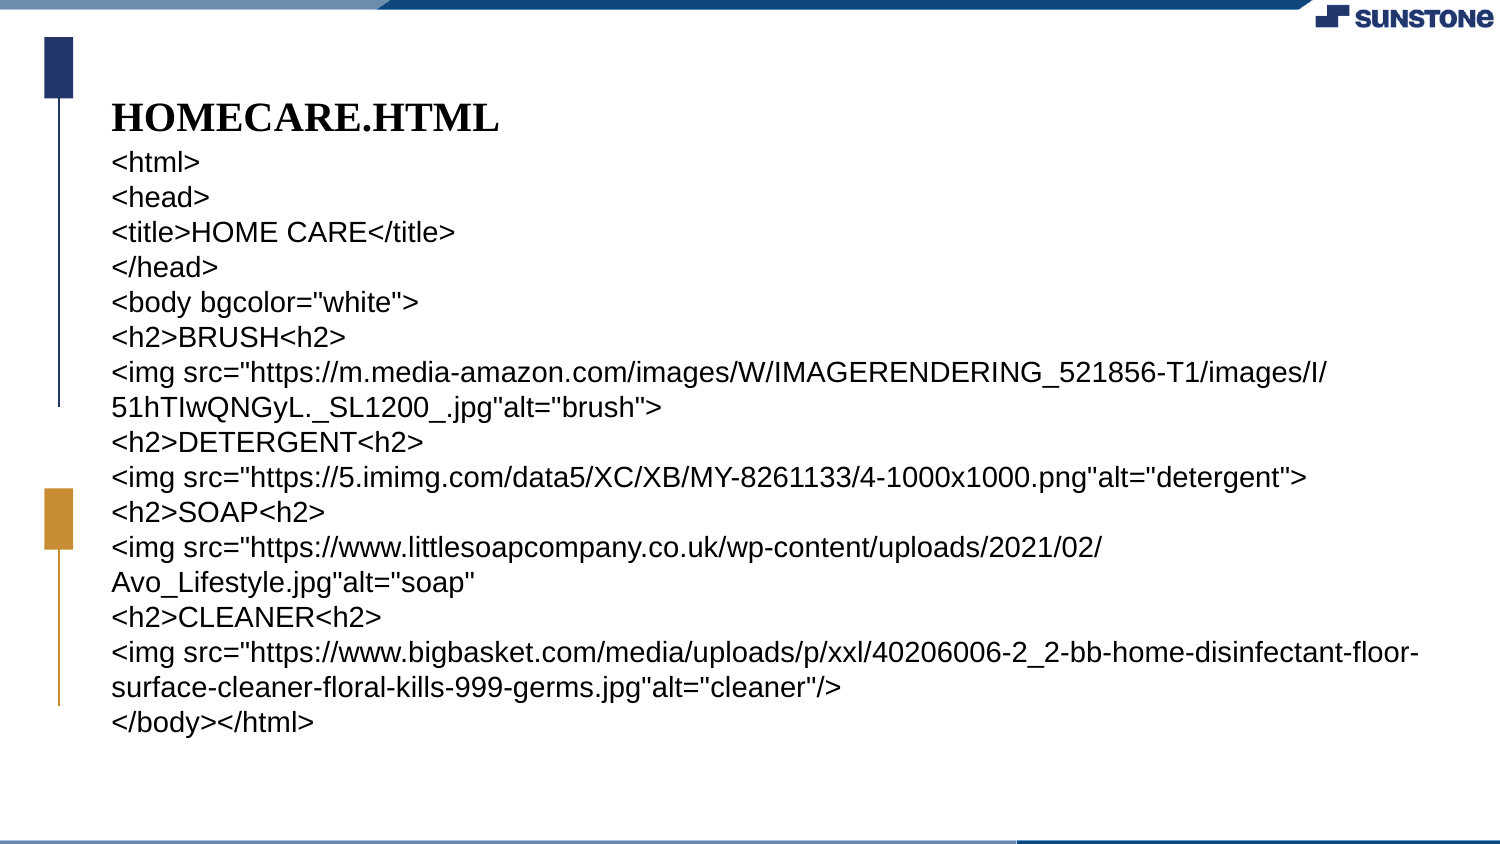

HOMECARE.HTML
<html>
<head>
<title>HOME CARE</title>
</head>
<body bgcolor="white">
<h2>BRUSH<h2>
<img src="https://m.media-amazon.com/images/W/IMAGERENDERING_521856-T1/images/I/51hTIwQNGyL._SL1200_.jpg"alt="brush">
<h2>DETERGENT<h2>
<img src="https://5.imimg.com/data5/XC/XB/MY-8261133/4-1000x1000.png"alt="detergent">
<h2>SOAP<h2>
<img src="https://www.littlesoapcompany.co.uk/wp-content/uploads/2021/02/Avo_Lifestyle.jpg"alt="soap"
<h2>CLEANER<h2>
<img src="https://www.bigbasket.com/media/uploads/p/xxl/40206006-2_2-bb-home-disinfectant-floor-surface-cleaner-floral-kills-999-germs.jpg"alt="cleaner"/>
</body></html>